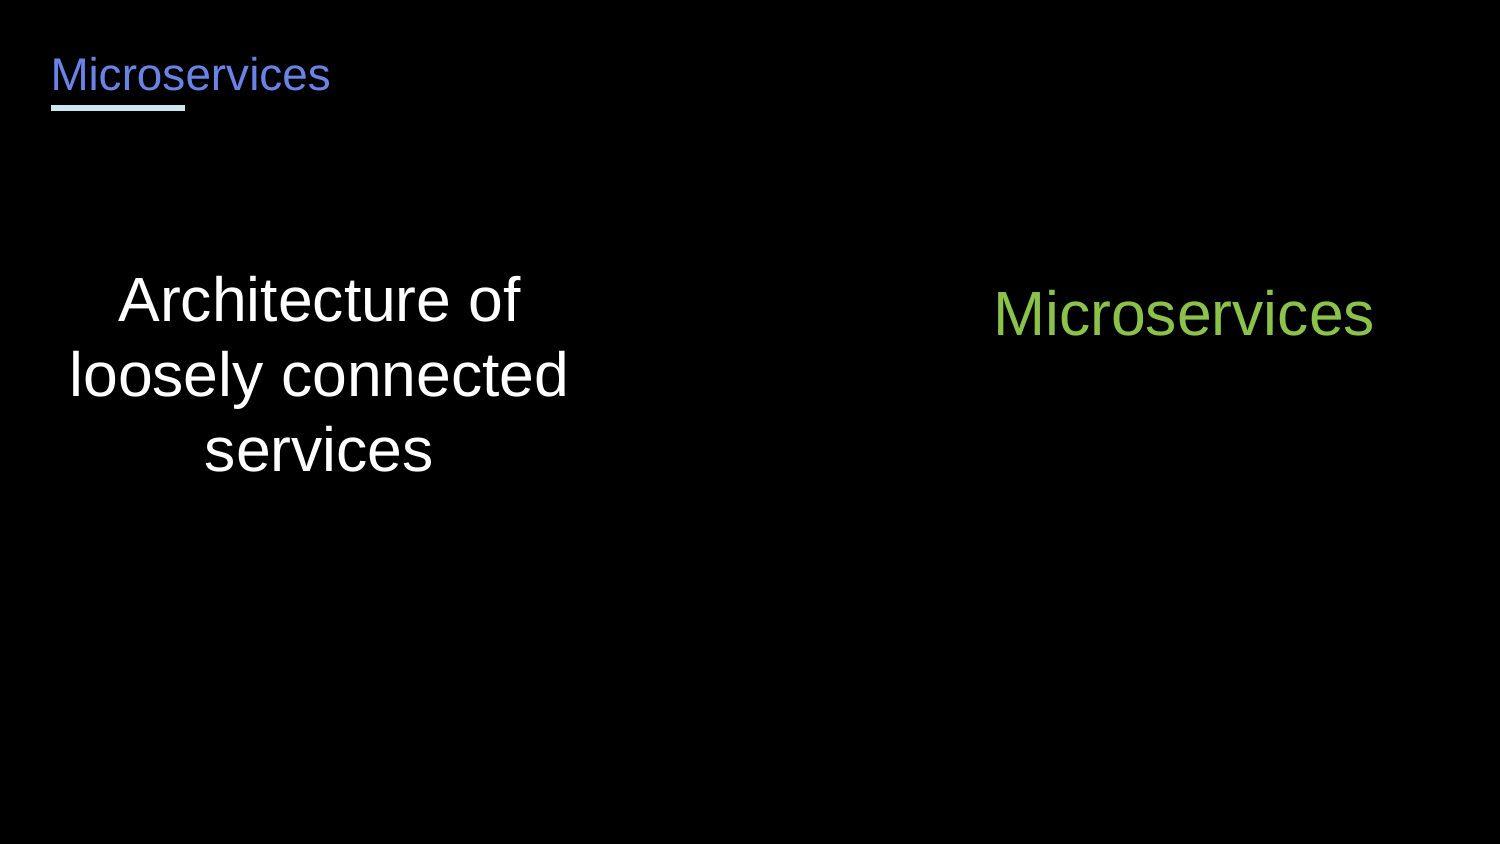

Microservices
Architecture of loosely connected services
 Microservices